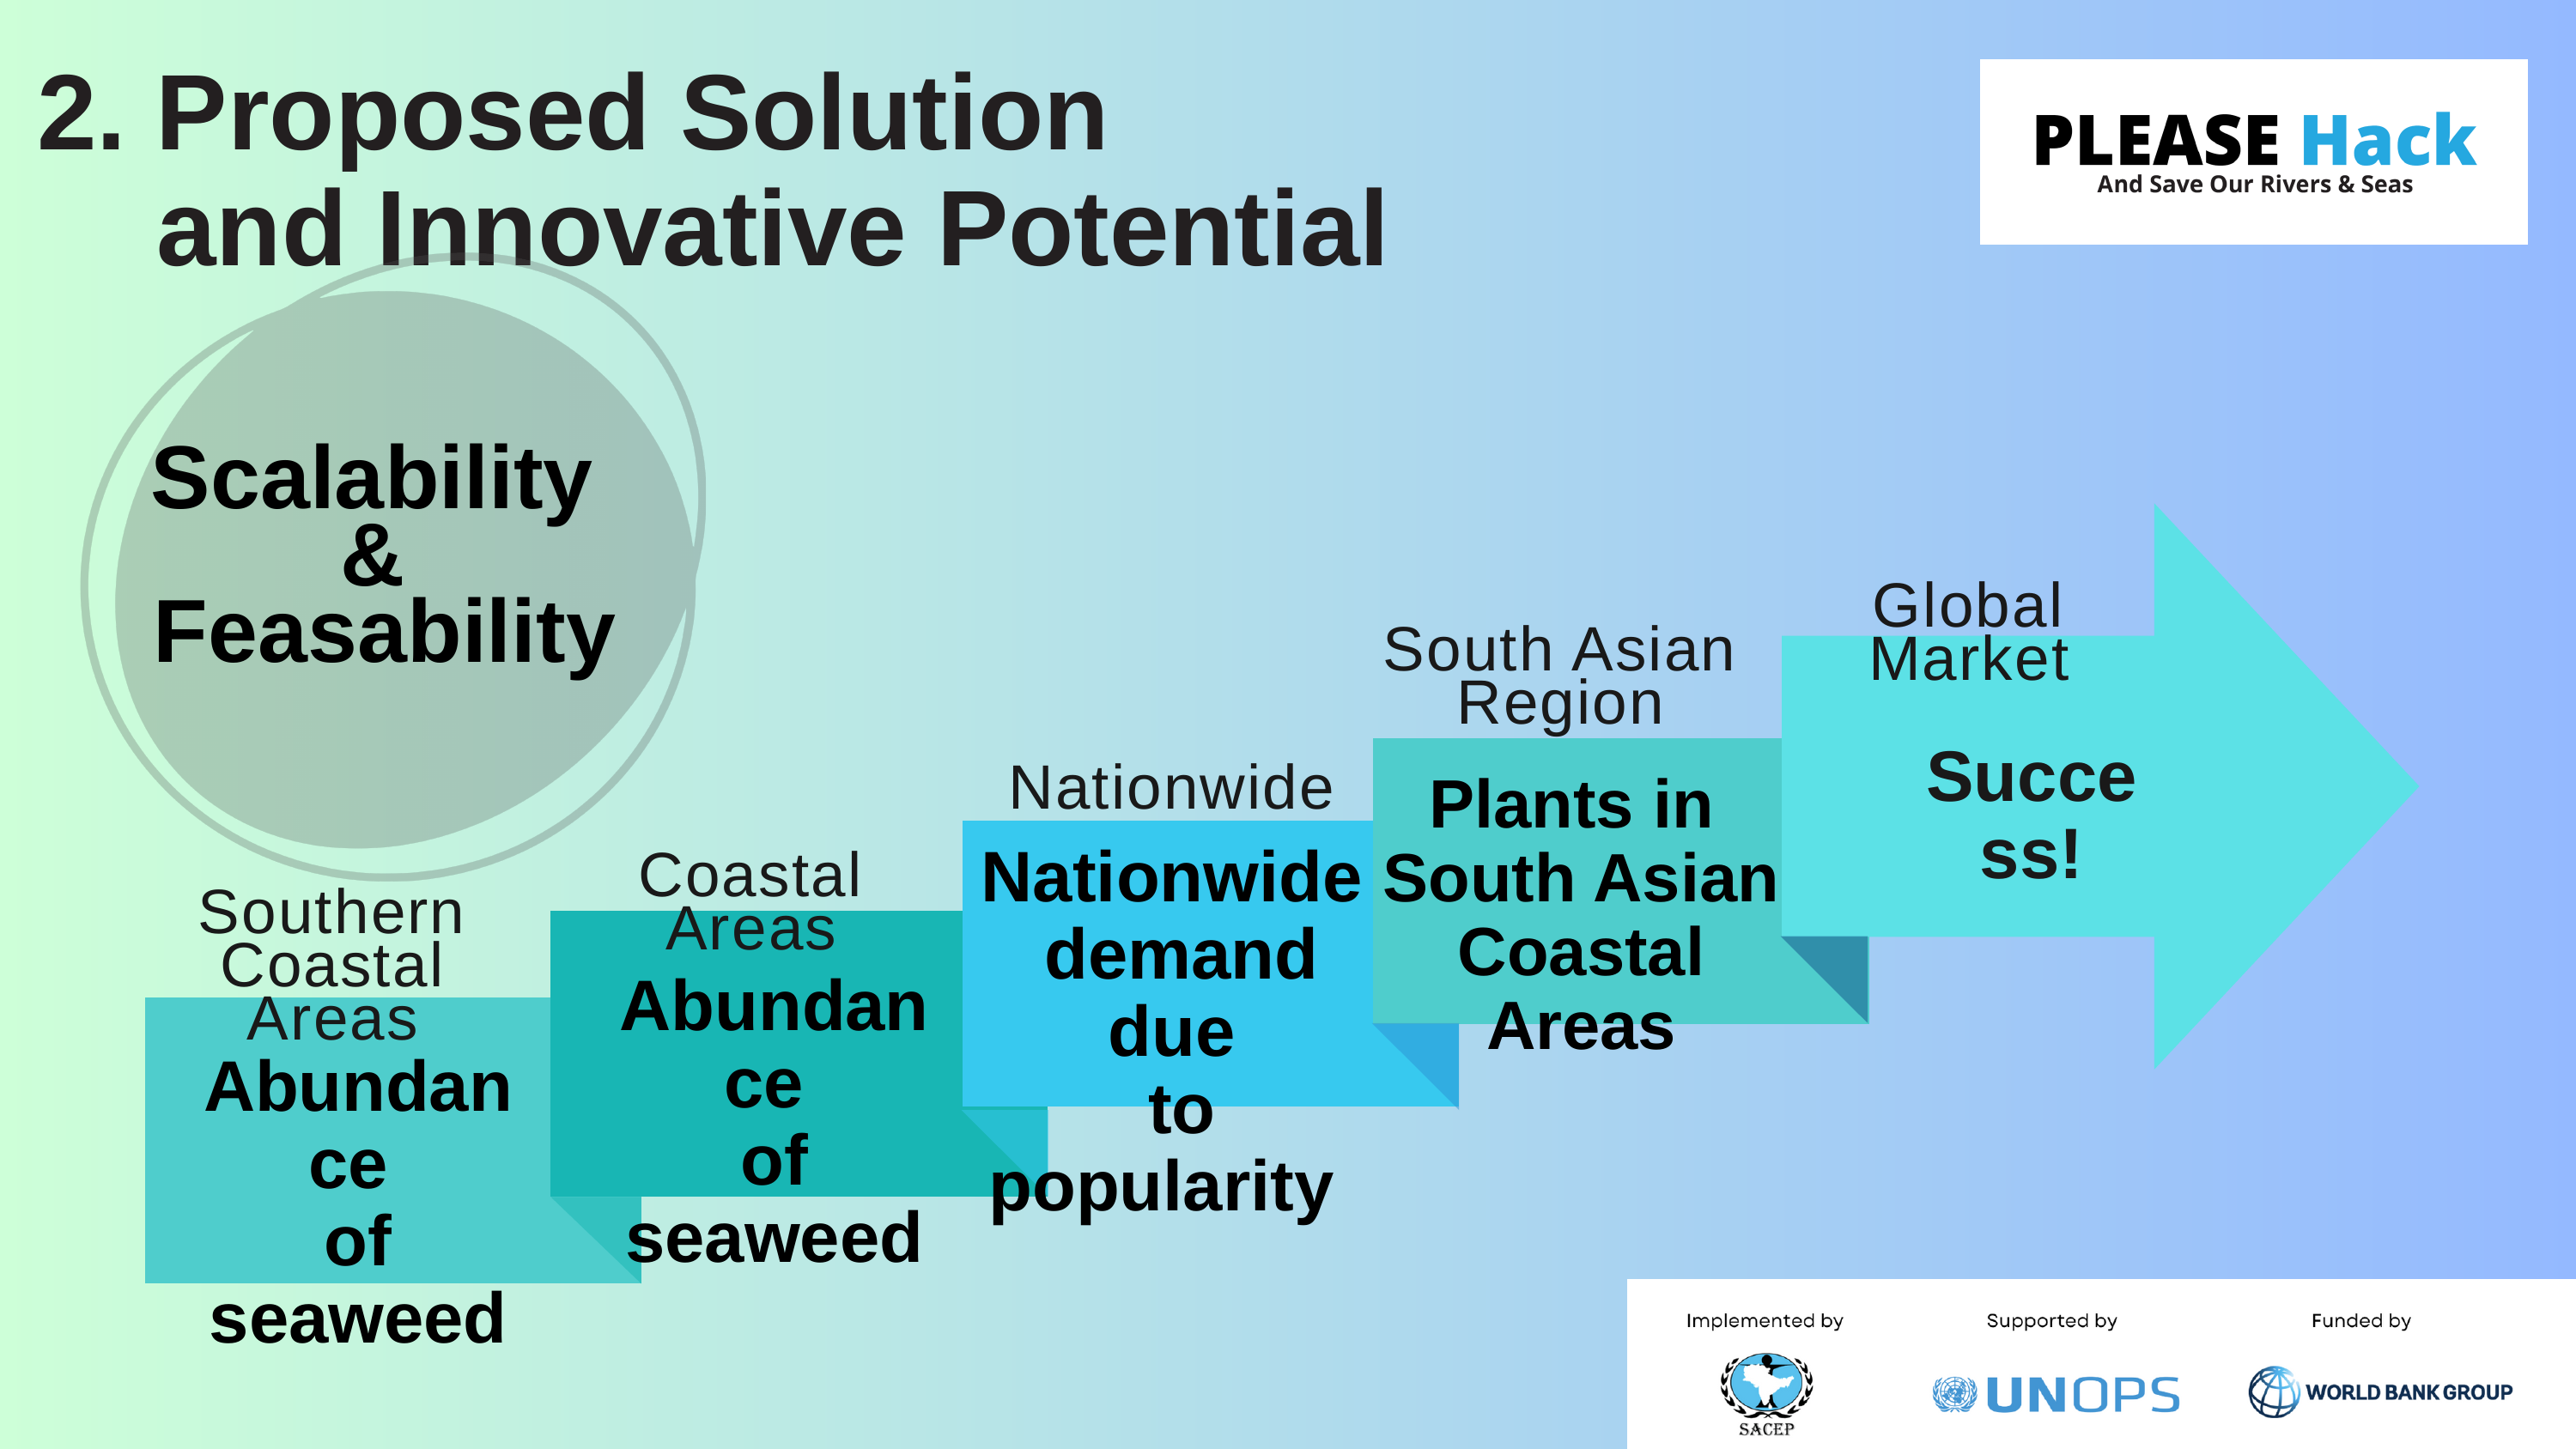

2. Proposed Solution
    and Innovative Potential

Scalability
&
Feasability

Global Market
South Asian Region

Success!
Plants in
South Asian
Coastal Areas
Nationwide

Nationwide
 demand due
 to popularity
Coastal Areas
Southern Coastal Areas

Abundance
of seaweed

Abundance
of seaweed